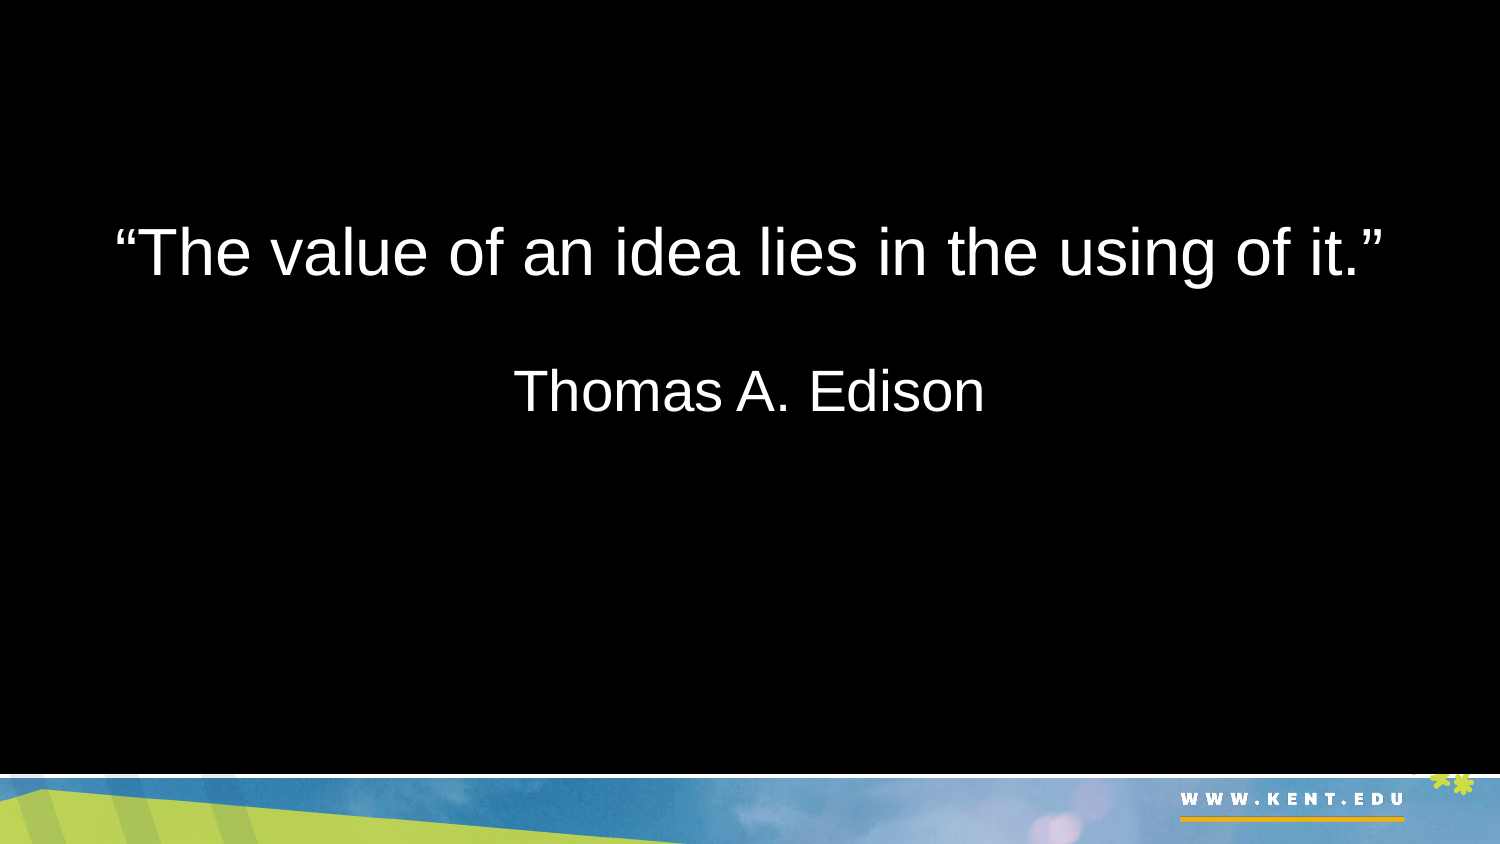

# “The value of an idea lies in the using of it.” Thomas A. Edison
In predictive analytics, various algorithms are deployed to mine data to find patterns with the goal making predictions.

Predictive analytics systems deploy more complex algorithms and are more computationally intensive

In Predictive Analytics systems the focus is in predicting the future as opposed to describing what has happened in the past which is the focous of BI systems.